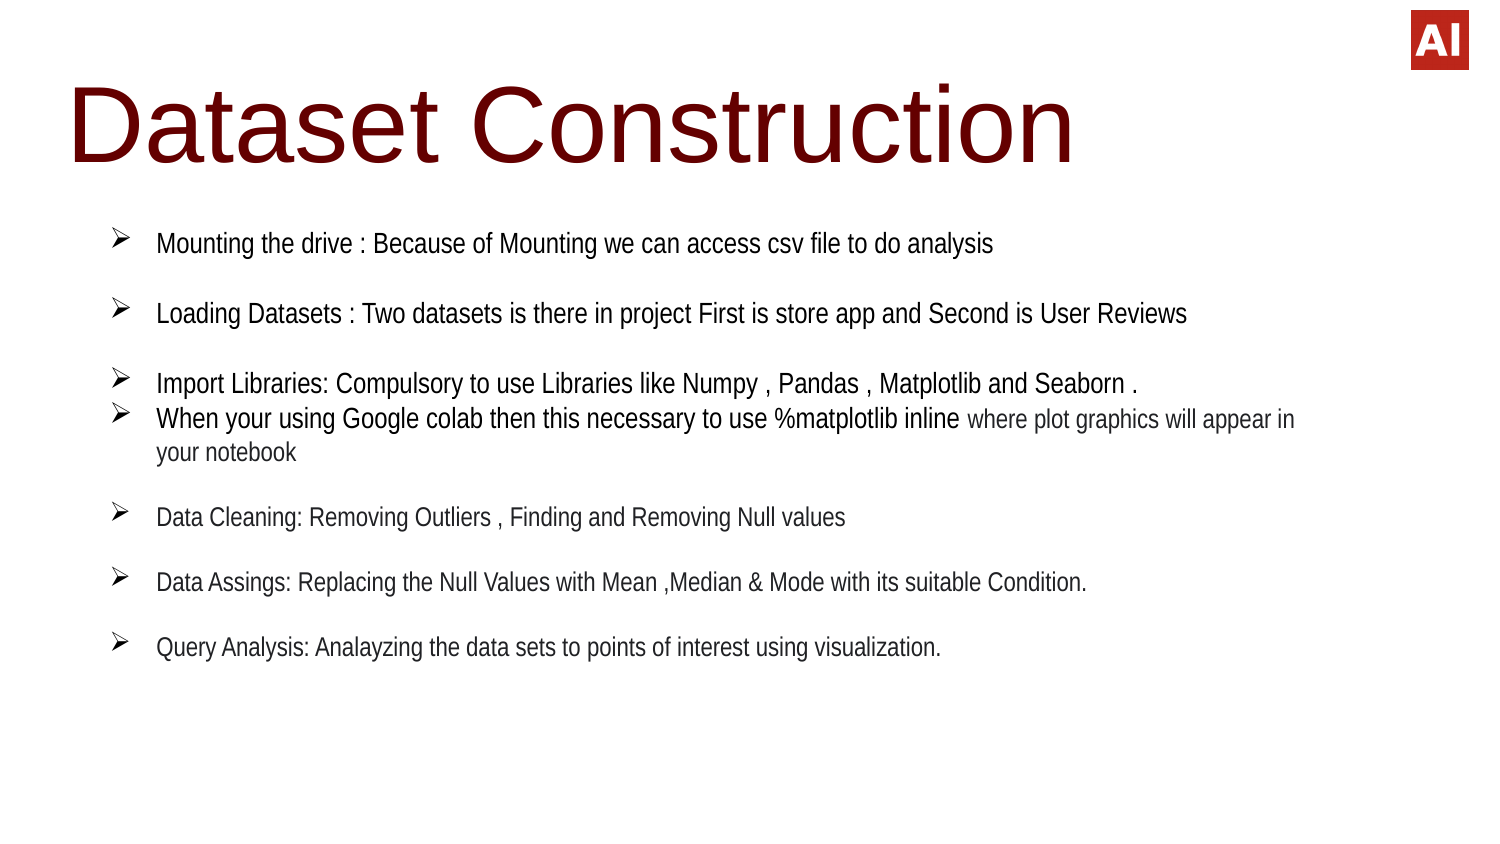

# Dataset Construction

Mounting the drive : Because of Mounting we can access csv file to do analysis

Loading Datasets : Two datasets is there in project First is store app and Second is User Reviews

Import Libraries: Compulsory to use Libraries like Numpy , Pandas , Matplotlib and Seaborn .
When your using Google colab then this necessary to use %matplotlib inline where plot graphics will appear in your notebook

Data Cleaning: Removing Outliers , Finding and Removing Null values

Data Assings: Replacing the Null Values with Mean ,Median & Mode with its suitable Condition.

Query Analysis: Analayzing the data sets to points of interest using visualization.